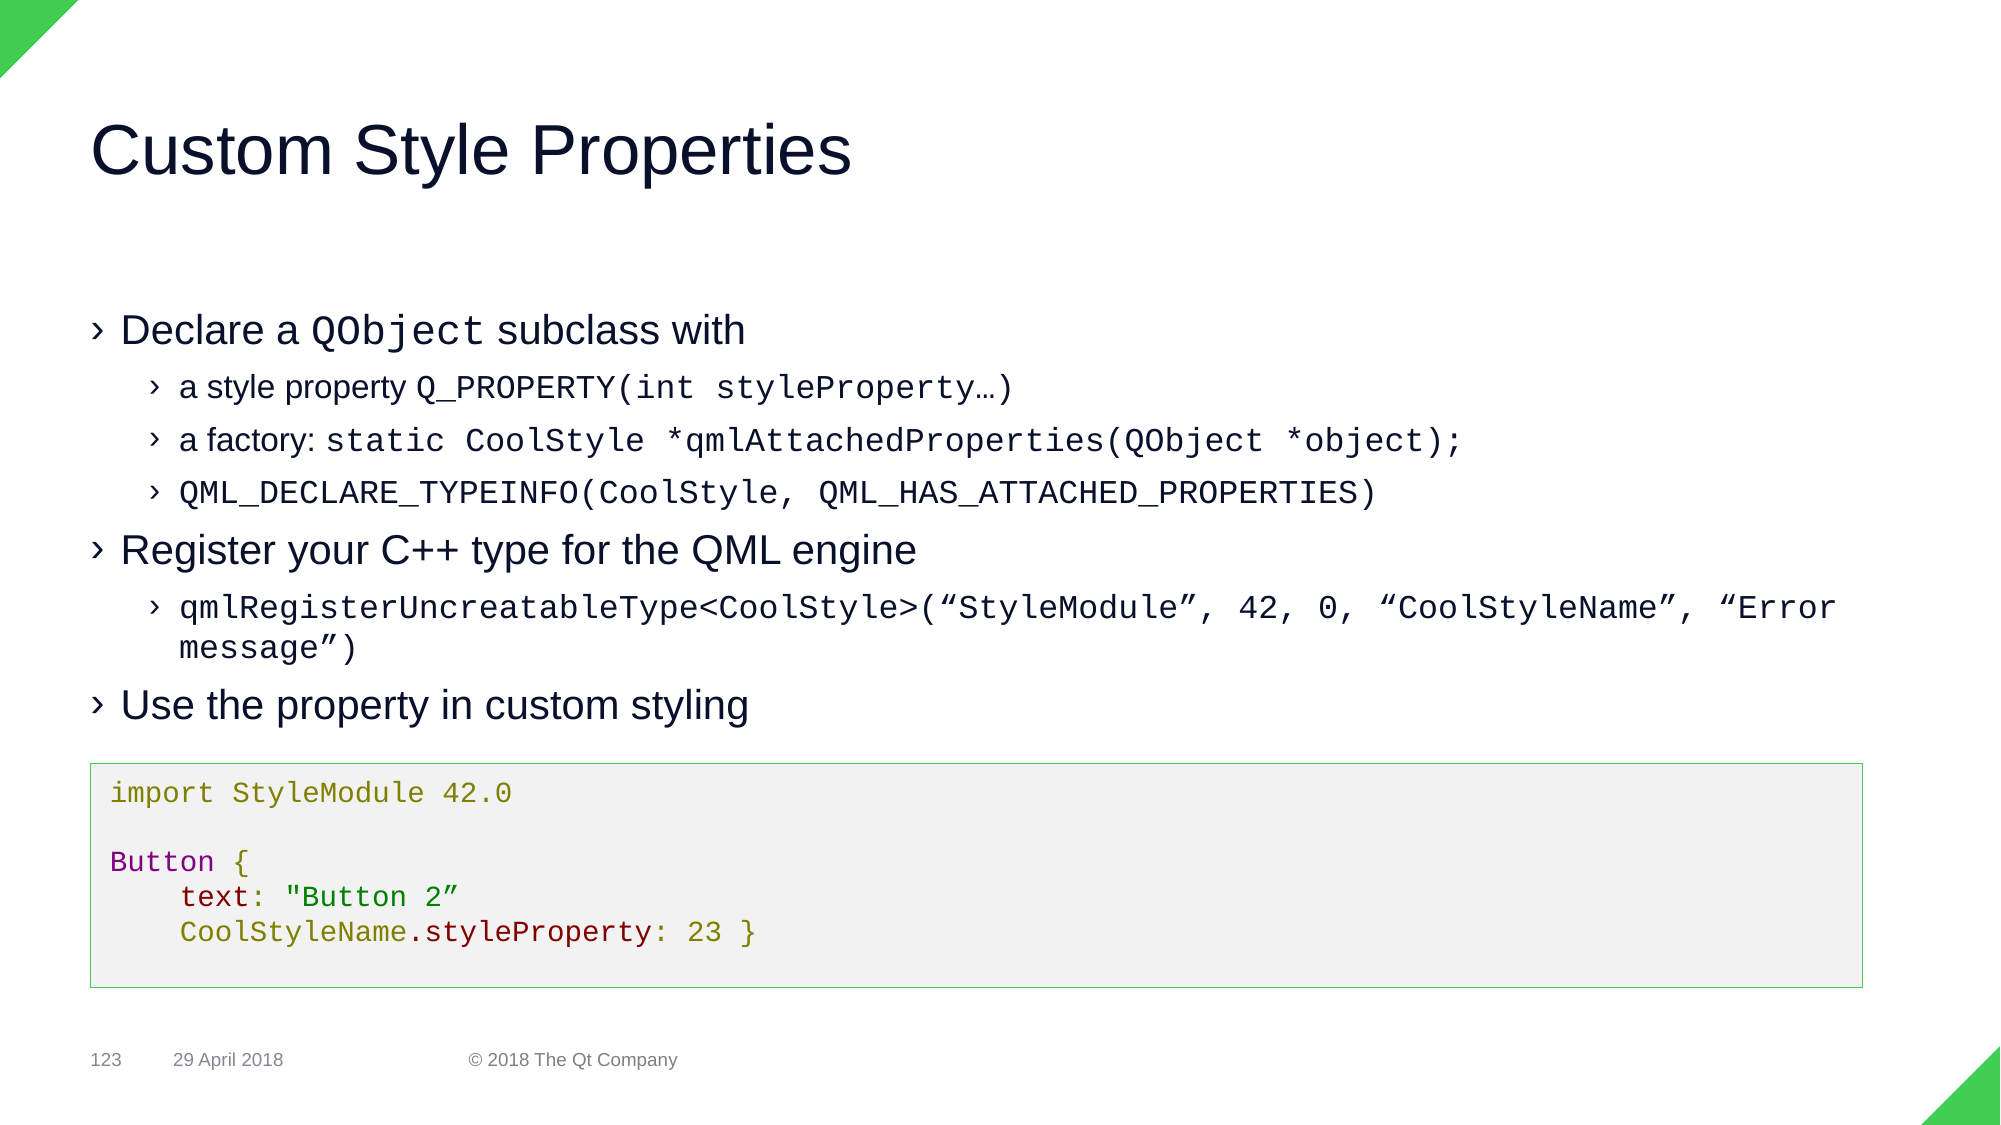

# Custom Style Properties
Declare a QObject subclass with
a style property Q_PROPERTY(int styleProperty…)
a factory: static CoolStyle *qmlAttachedProperties(QObject *object);
QML_DECLARE_TYPEINFO(CoolStyle, QML_HAS_ATTACHED_PROPERTIES)
Register your C++ type for the QML engine
qmlRegisterUncreatableType<CoolStyle>(“StyleModule”, 42, 0, “CoolStyleName”, “Error message”)
Use the property in custom styling

import StyleModule 42.0
Button {
    text: "Button 2”
    CoolStyleName.styleProperty: 23 }
123
29 April 2018
© 2018 The Qt Company